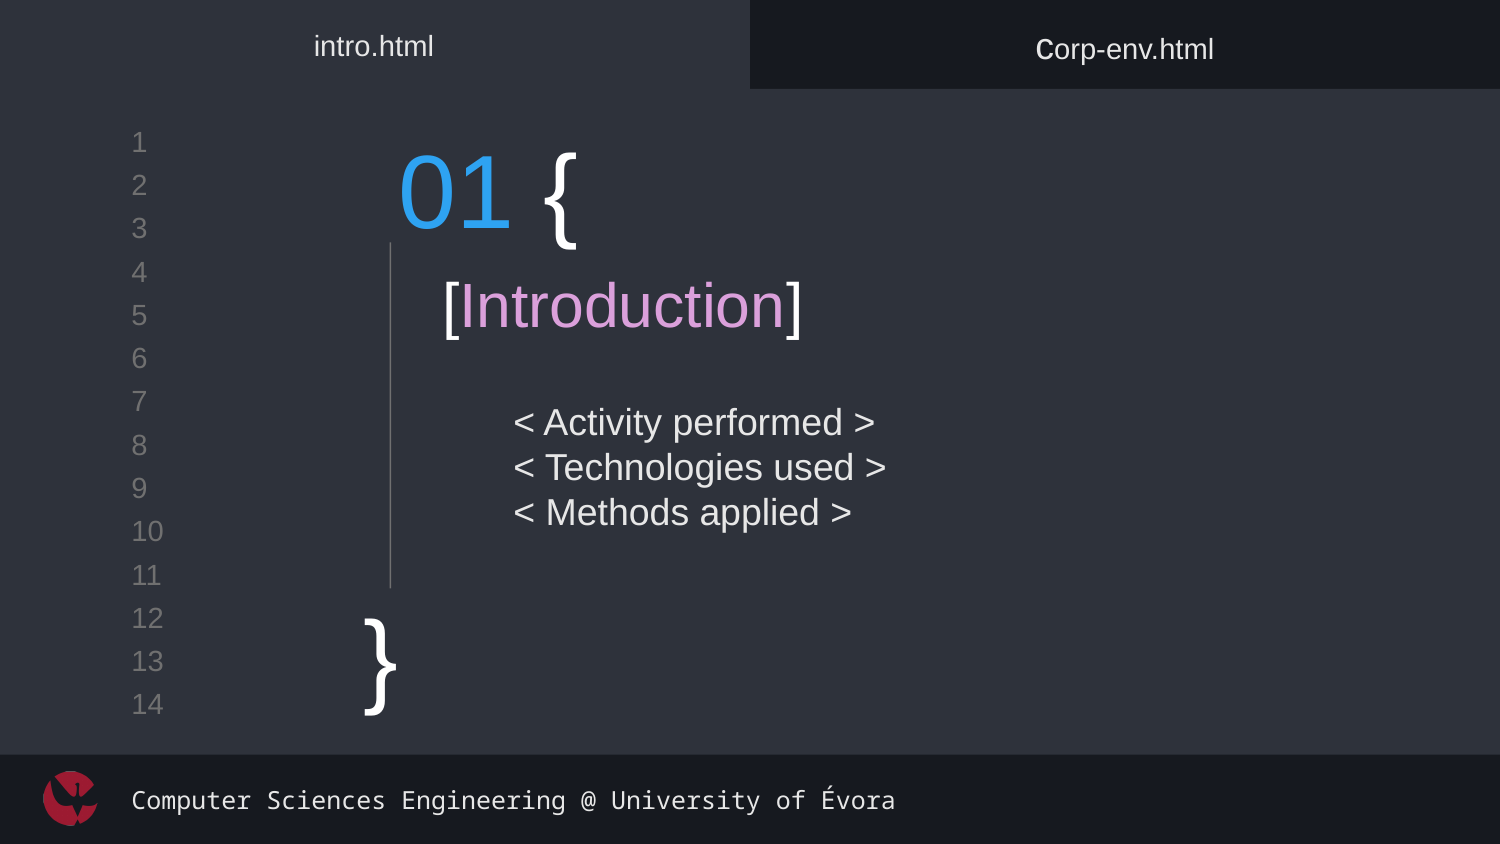

intro.html
corp-env.html
# 01 {
[Introduction]
< Activity performed >
< Technologies used >
< Methods applied >
}